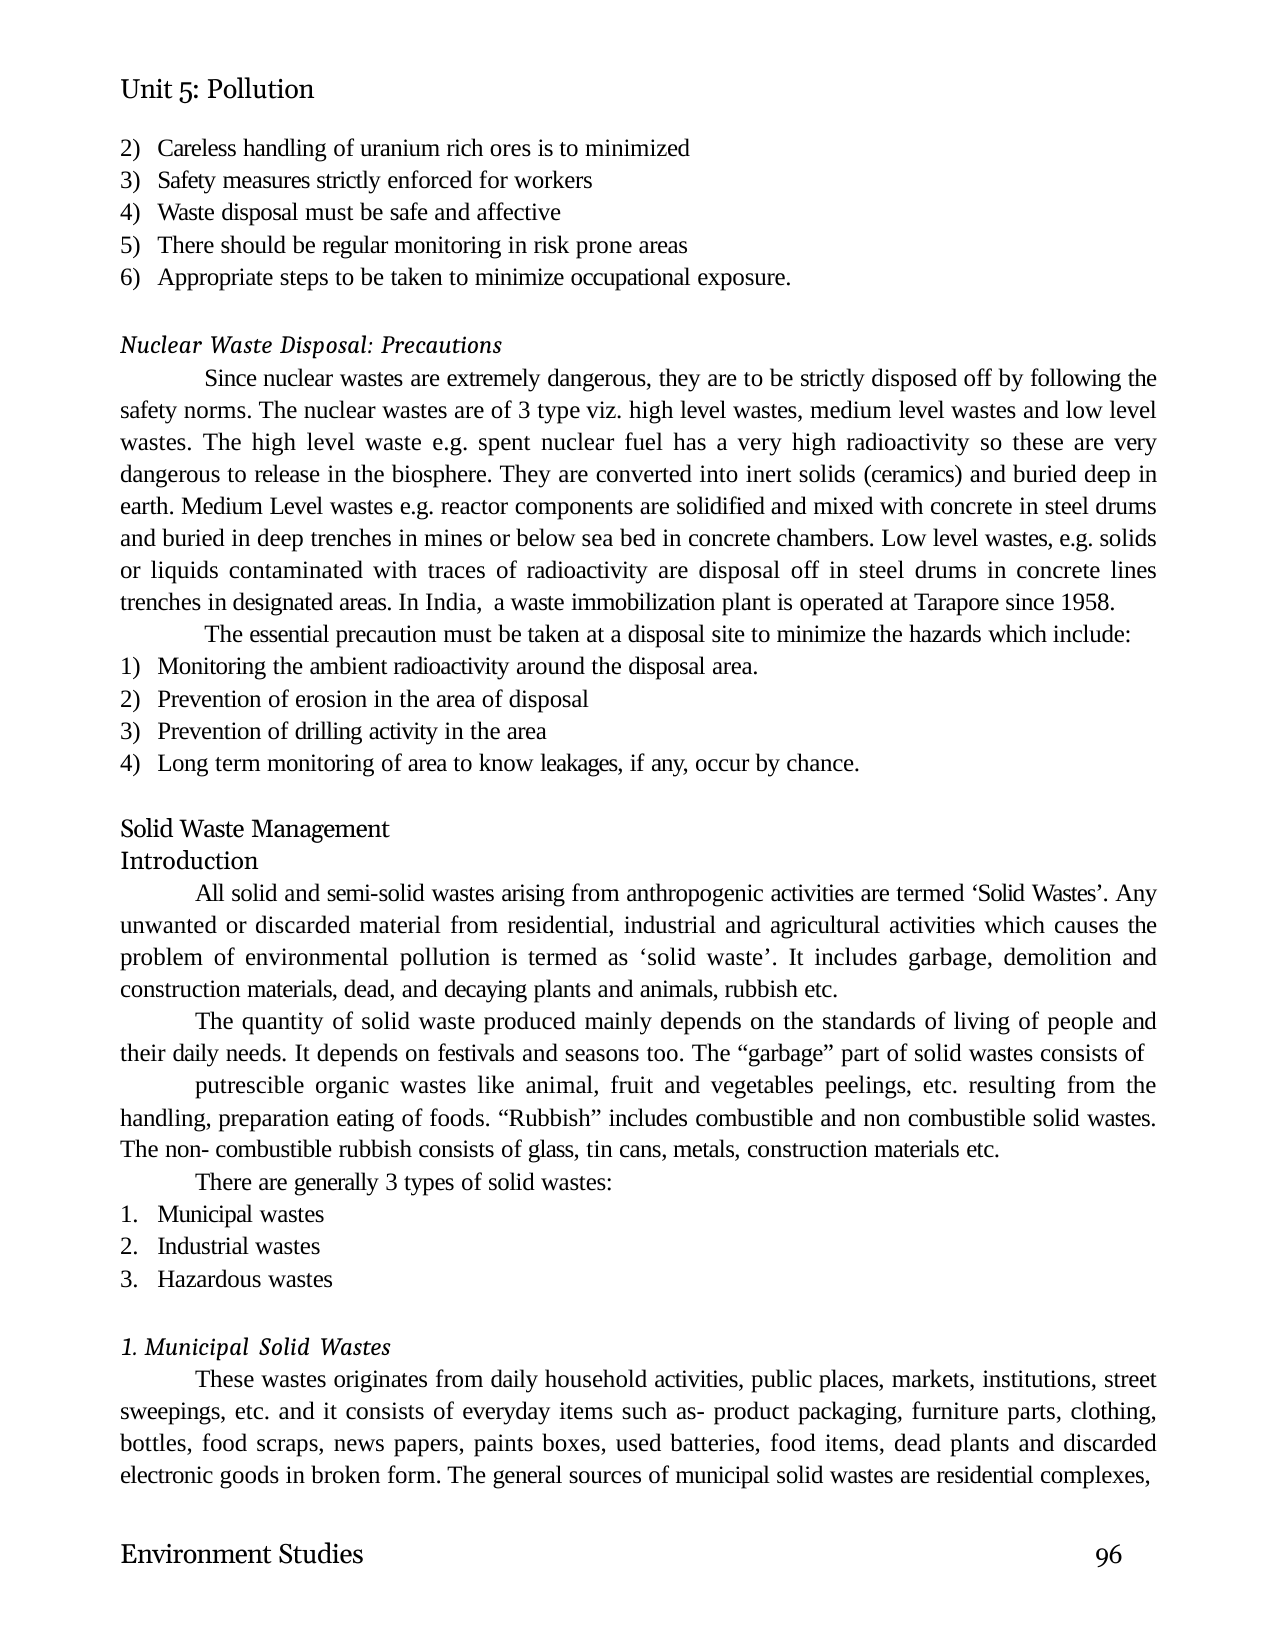

Unit 5: Pollution
Careless handling of uranium rich ores is to minimized
Safety measures strictly enforced for workers
Waste disposal must be safe and affective
There should be regular monitoring in risk prone areas
Appropriate steps to be taken to minimize occupational exposure.

Nuclear Waste Disposal: Precautions
Since nuclear wastes are extremely dangerous, they are to be strictly disposed off by following the safety norms. The nuclear wastes are of 3 type viz. high level wastes, medium level wastes and low level wastes. The high level waste e.g. spent nuclear fuel has a very high radioactivity so these are very dangerous to release in the biosphere. They are converted into inert solids (ceramics) and buried deep in earth. Medium Level wastes e.g. reactor components are solidified and mixed with concrete in steel drums and buried in deep trenches in mines or below sea bed in concrete chambers. Low level wastes, e.g. solids or liquids contaminated with traces of radioactivity are disposal off in steel drums in concrete lines trenches in designated areas. In India, a waste immobilization plant is operated at Tarapore since 1958.
The essential precaution must be taken at a disposal site to minimize the hazards which include:
Monitoring the ambient radioactivity around the disposal area.
Prevention of erosion in the area of disposal
Prevention of drilling activity in the area
Long term monitoring of area to know leakages, if any, occur by chance.

Solid Waste Management Introduction
All solid and semi-solid wastes arising from anthropogenic activities are termed ‘Solid Wastes’. Any unwanted or discarded material from residential, industrial and agricultural activities which causes the problem of environmental pollution is termed as ‘solid waste’. It includes garbage, demolition and construction materials, dead, and decaying plants and animals, rubbish etc.
The quantity of solid waste produced mainly depends on the standards of living of people and their daily needs. It depends on festivals and seasons too. The “garbage” part of solid wastes consists of
putrescible organic wastes like animal, fruit and vegetables peelings, etc. resulting from the handling, preparation eating of foods. “Rubbish” includes combustible and non combustible solid wastes. The non- combustible rubbish consists of glass, tin cans, metals, construction materials etc.
There are generally 3 types of solid wastes:
Municipal wastes
Industrial wastes
Hazardous wastes

Municipal Solid Wastes
These wastes originates from daily household activities, public places, markets, institutions, street sweepings, etc. and it consists of everyday items such as- product packaging, furniture parts, clothing, bottles, food scraps, news papers, paints boxes, used batteries, food items, dead plants and discarded electronic goods in broken form. The general sources of municipal solid wastes are residential complexes,
Environment Studies
96